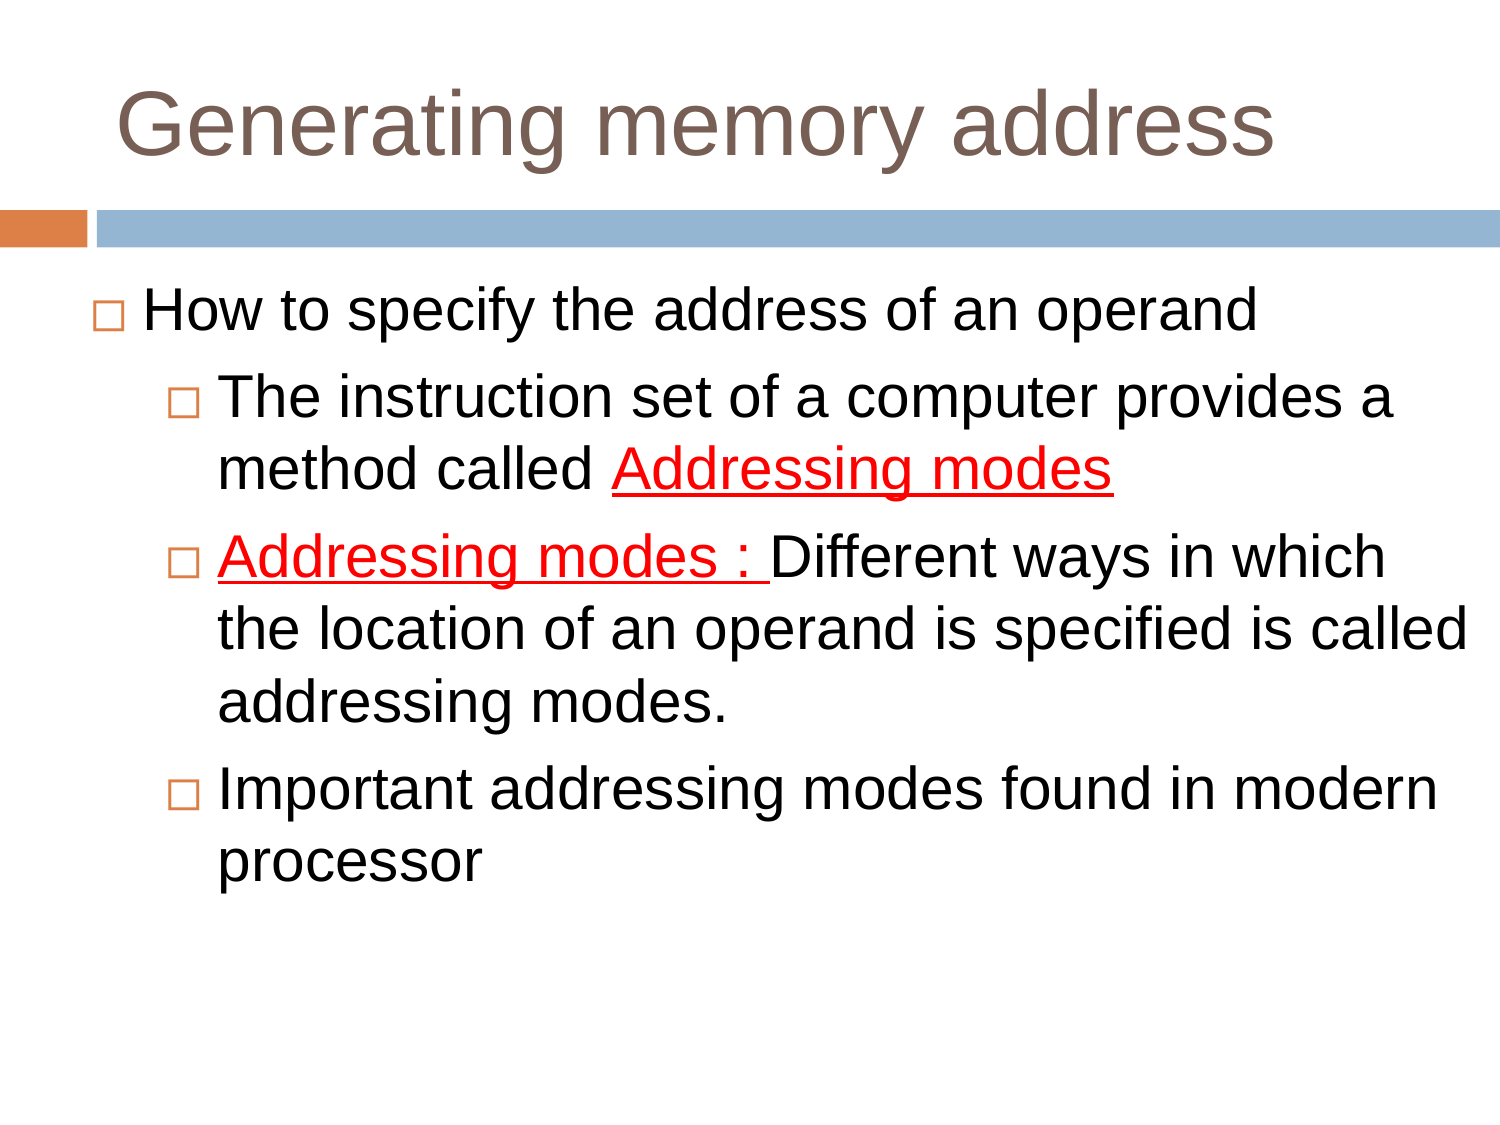

# Generating memory address
How to specify the address of an operand
The instruction set of a computer provides a method called Addressing modes
Addressing modes : Different ways in which the location of an operand is specified is called addressing modes.
Important addressing modes found in modern processor